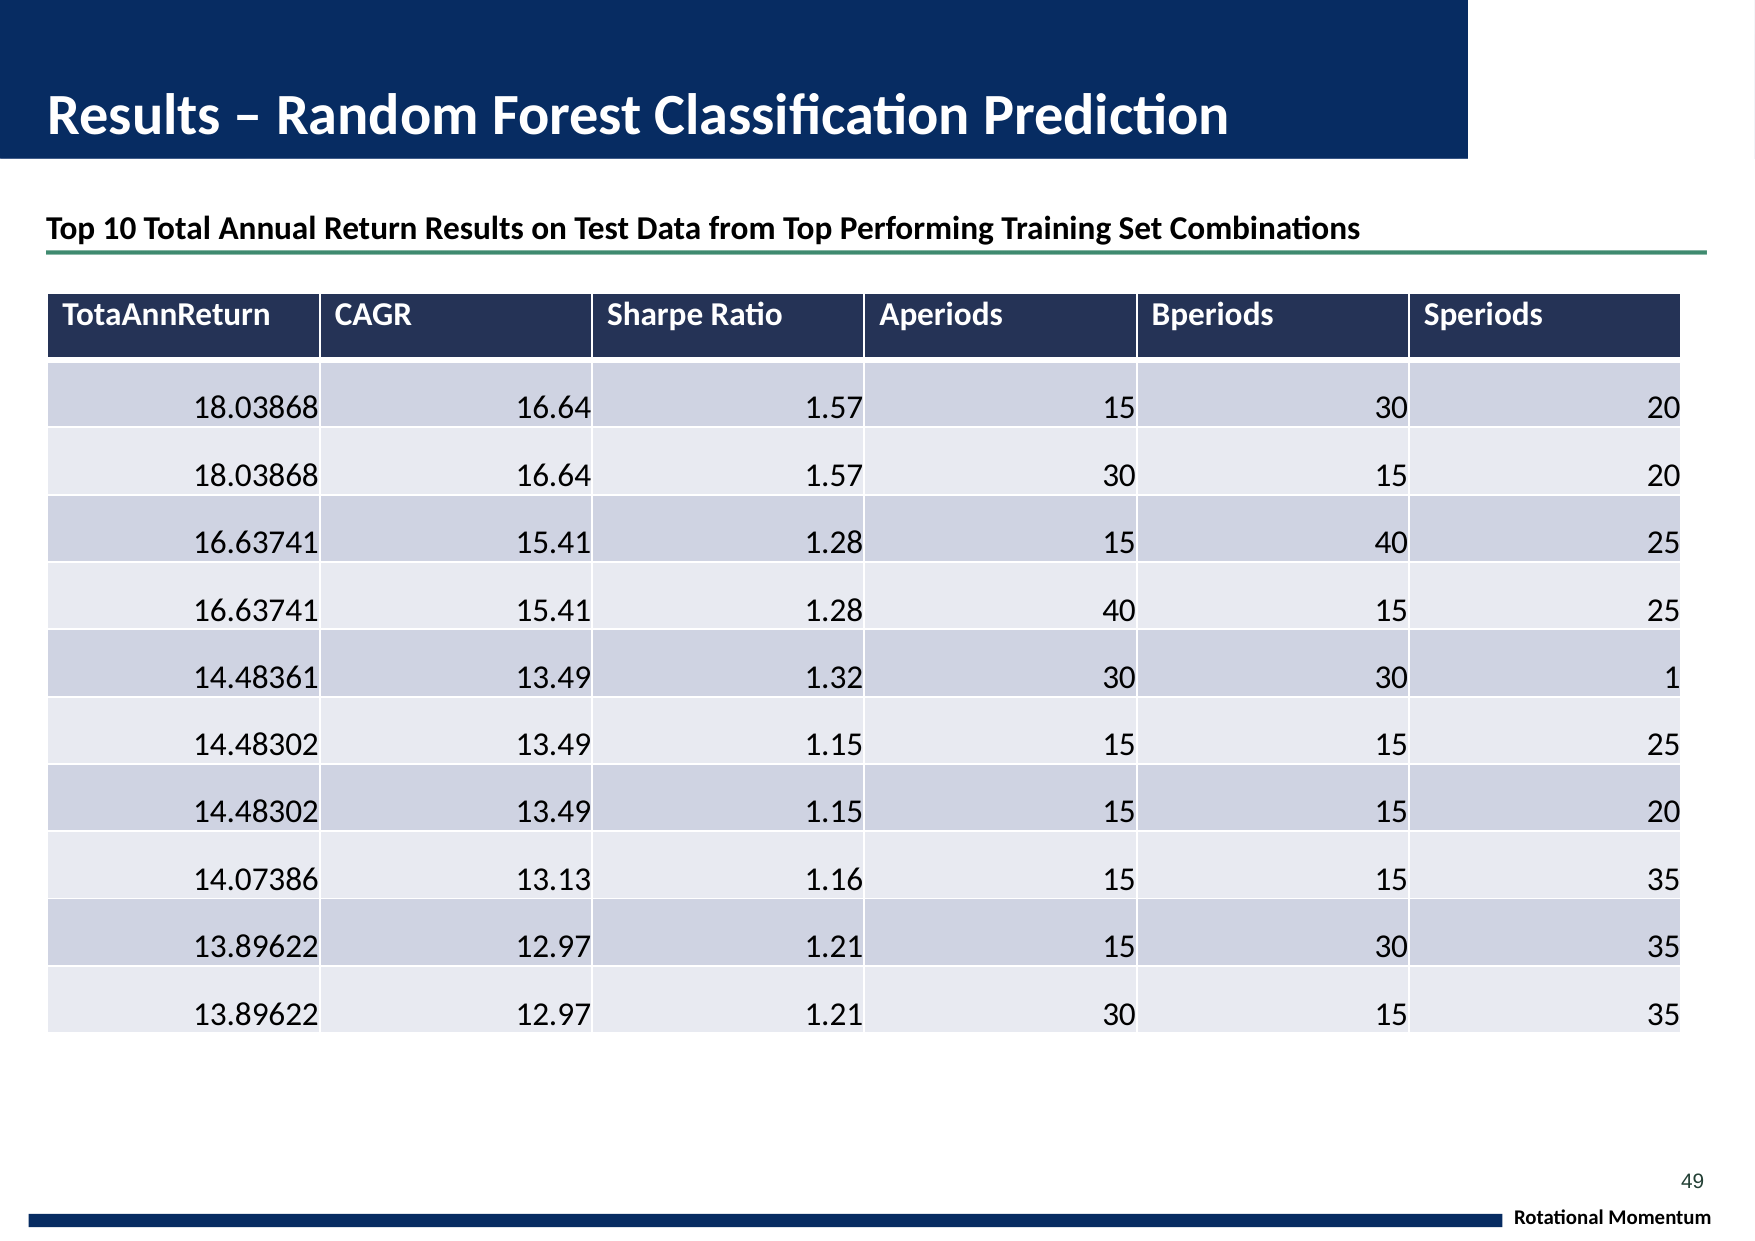

# Results – Random Forest Classification Prediction
Top 10 Total Annual Return Results on Test Data from Top Performing Training Set Combinations
| TotaAnnReturn | CAGR | Sharpe Ratio | Aperiods | Bperiods | Speriods |
| --- | --- | --- | --- | --- | --- |
| 18.03868 | 16.64 | 1.57 | 15 | 30 | 20 |
| 18.03868 | 16.64 | 1.57 | 30 | 15 | 20 |
| 16.63741 | 15.41 | 1.28 | 15 | 40 | 25 |
| 16.63741 | 15.41 | 1.28 | 40 | 15 | 25 |
| 14.48361 | 13.49 | 1.32 | 30 | 30 | 1 |
| 14.48302 | 13.49 | 1.15 | 15 | 15 | 25 |
| 14.48302 | 13.49 | 1.15 | 15 | 15 | 20 |
| 14.07386 | 13.13 | 1.16 | 15 | 15 | 35 |
| 13.89622 | 12.97 | 1.21 | 15 | 30 | 35 |
| 13.89622 | 12.97 | 1.21 | 30 | 15 | 35 |
49